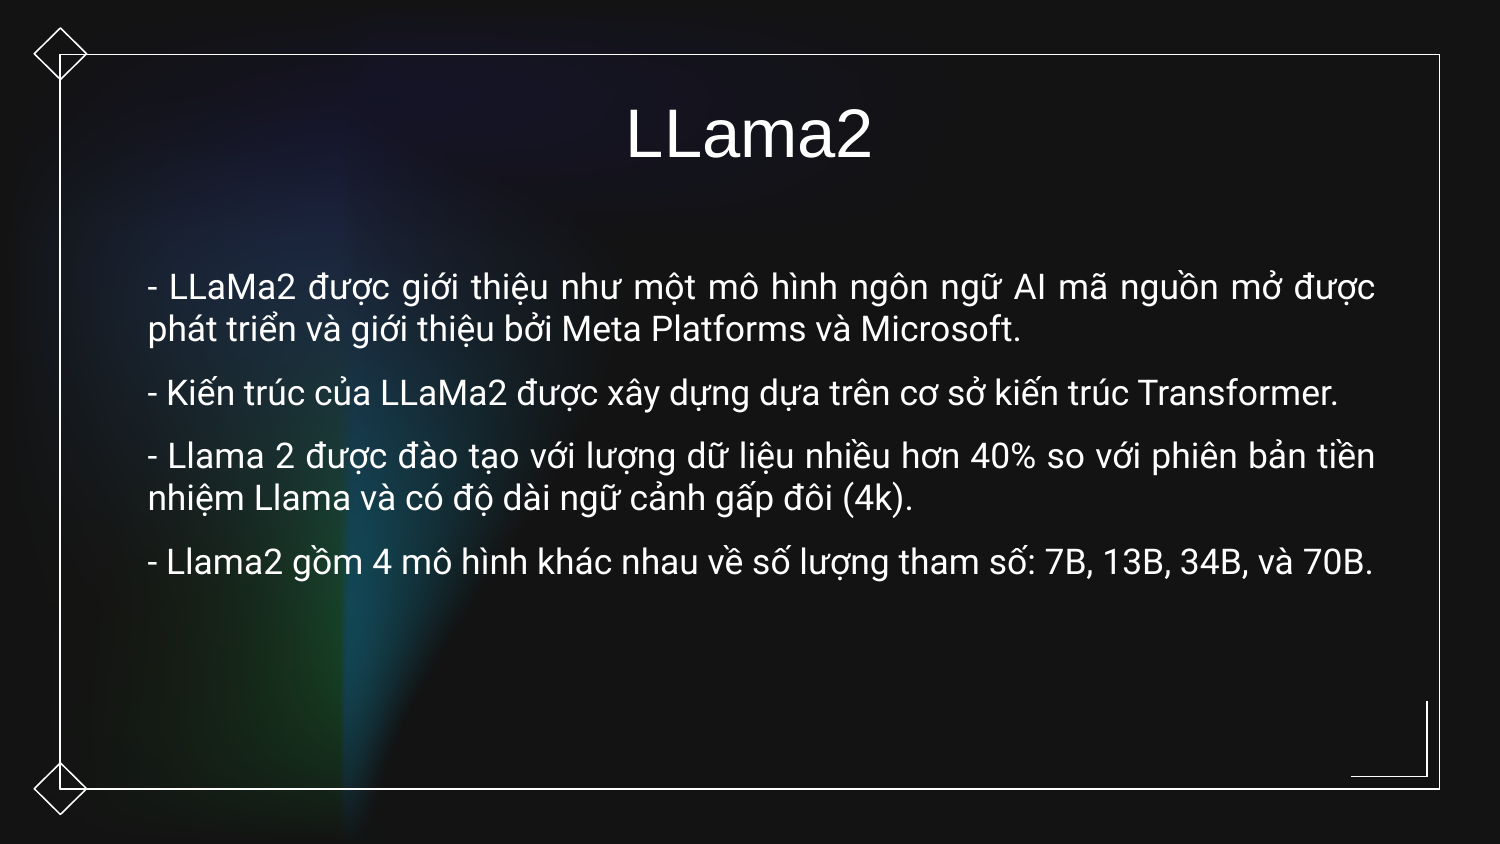

# LLama2
- LLaMa2 được giới thiệu như một mô hình ngôn ngữ AI mã nguồn mở được phát triển và giới thiệu bởi Meta Platforms và Microsoft.
- Kiến trúc của LLaMa2 được xây dựng dựa trên cơ sở kiến trúc Transformer.
- Llama 2 được đào tạo với lượng dữ liệu nhiều hơn 40% so với phiên bản tiền nhiệm Llama và có độ dài ngữ cảnh gấp đôi (4k).
- Llama2 gồm 4 mô hình khác nhau về số lượng tham số: 7B, 13B, 34B, và 70B.